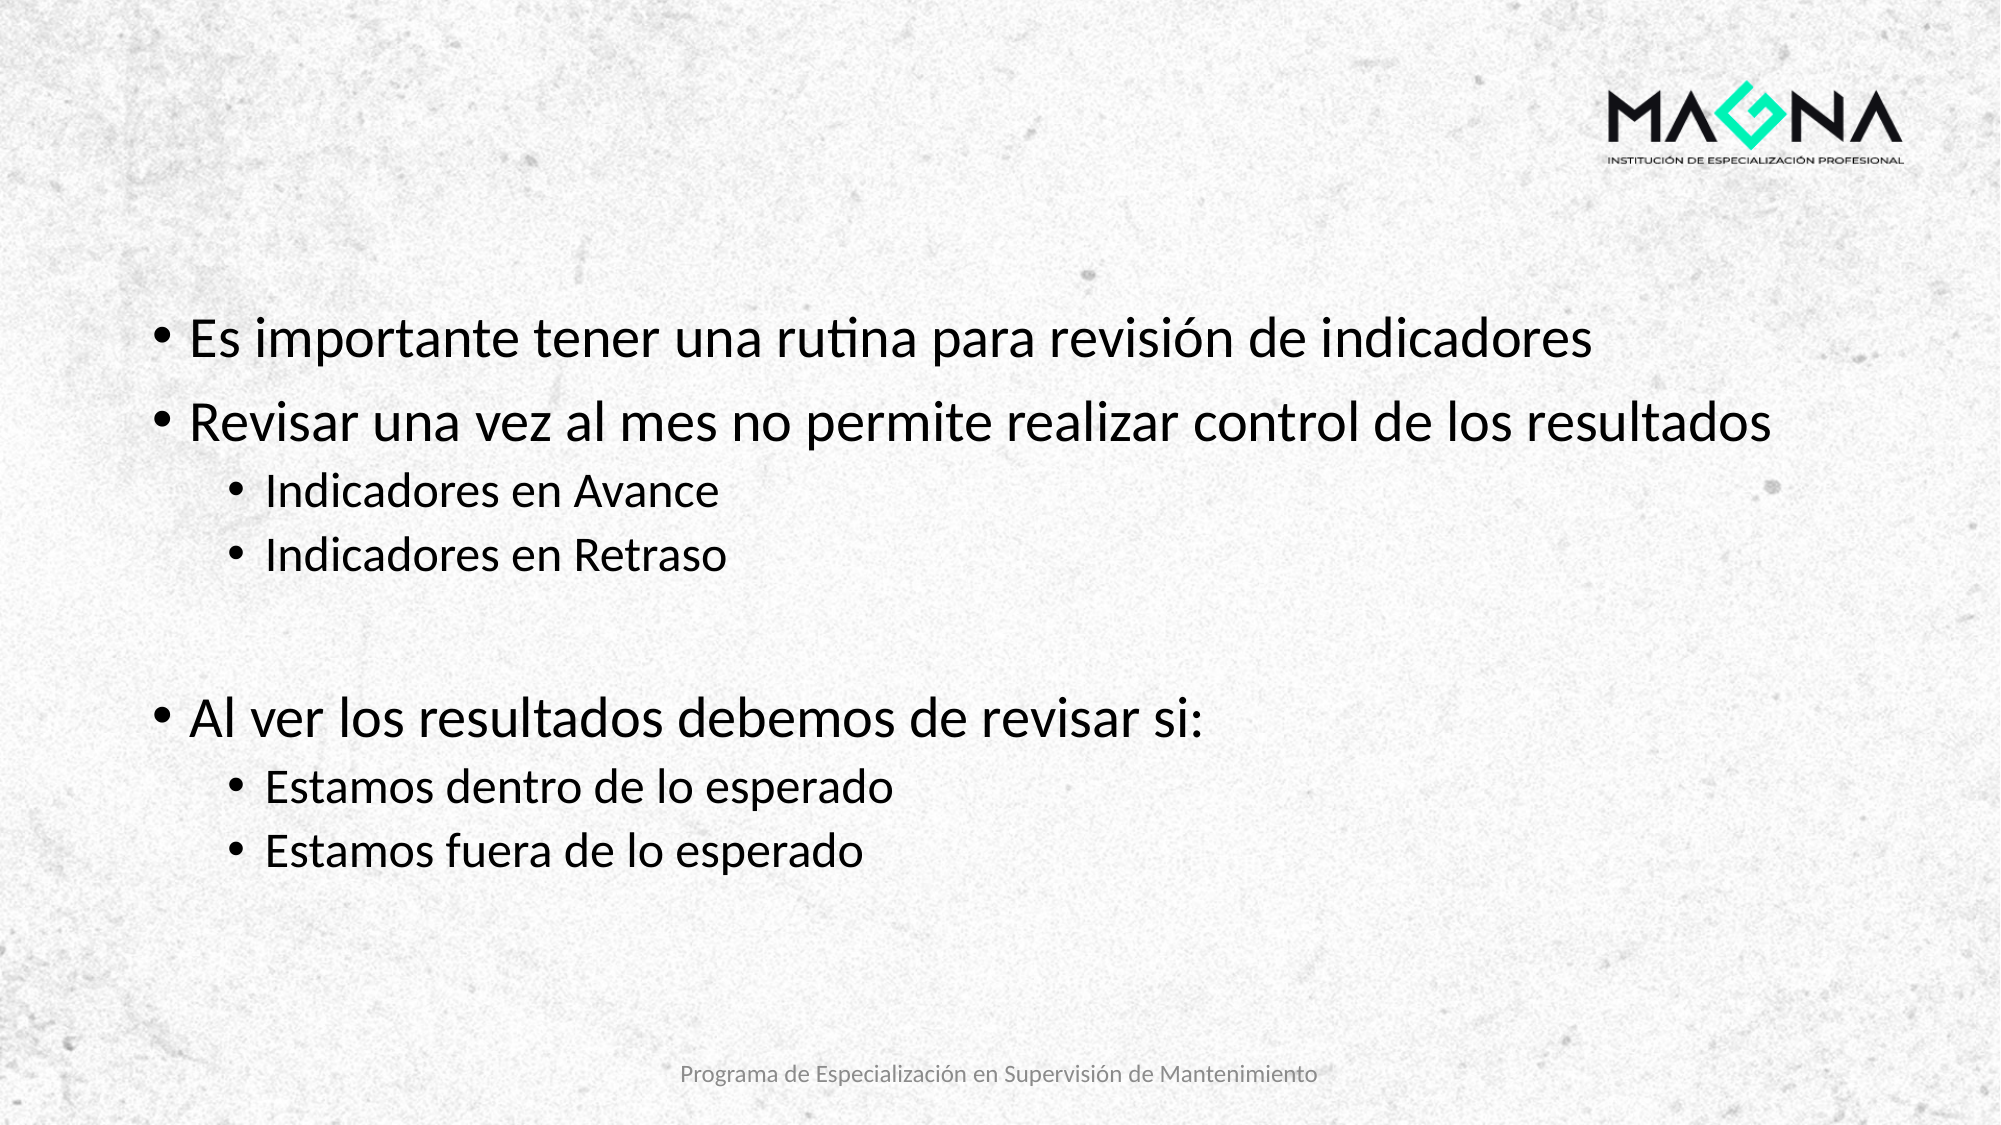

#
Es importante tener una rutina para revisión de indicadores
Revisar una vez al mes no permite realizar control de los resultados
Indicadores en Avance
Indicadores en Retraso

Al ver los resultados debemos de revisar si:
Estamos dentro de lo esperado
Estamos fuera de lo esperado